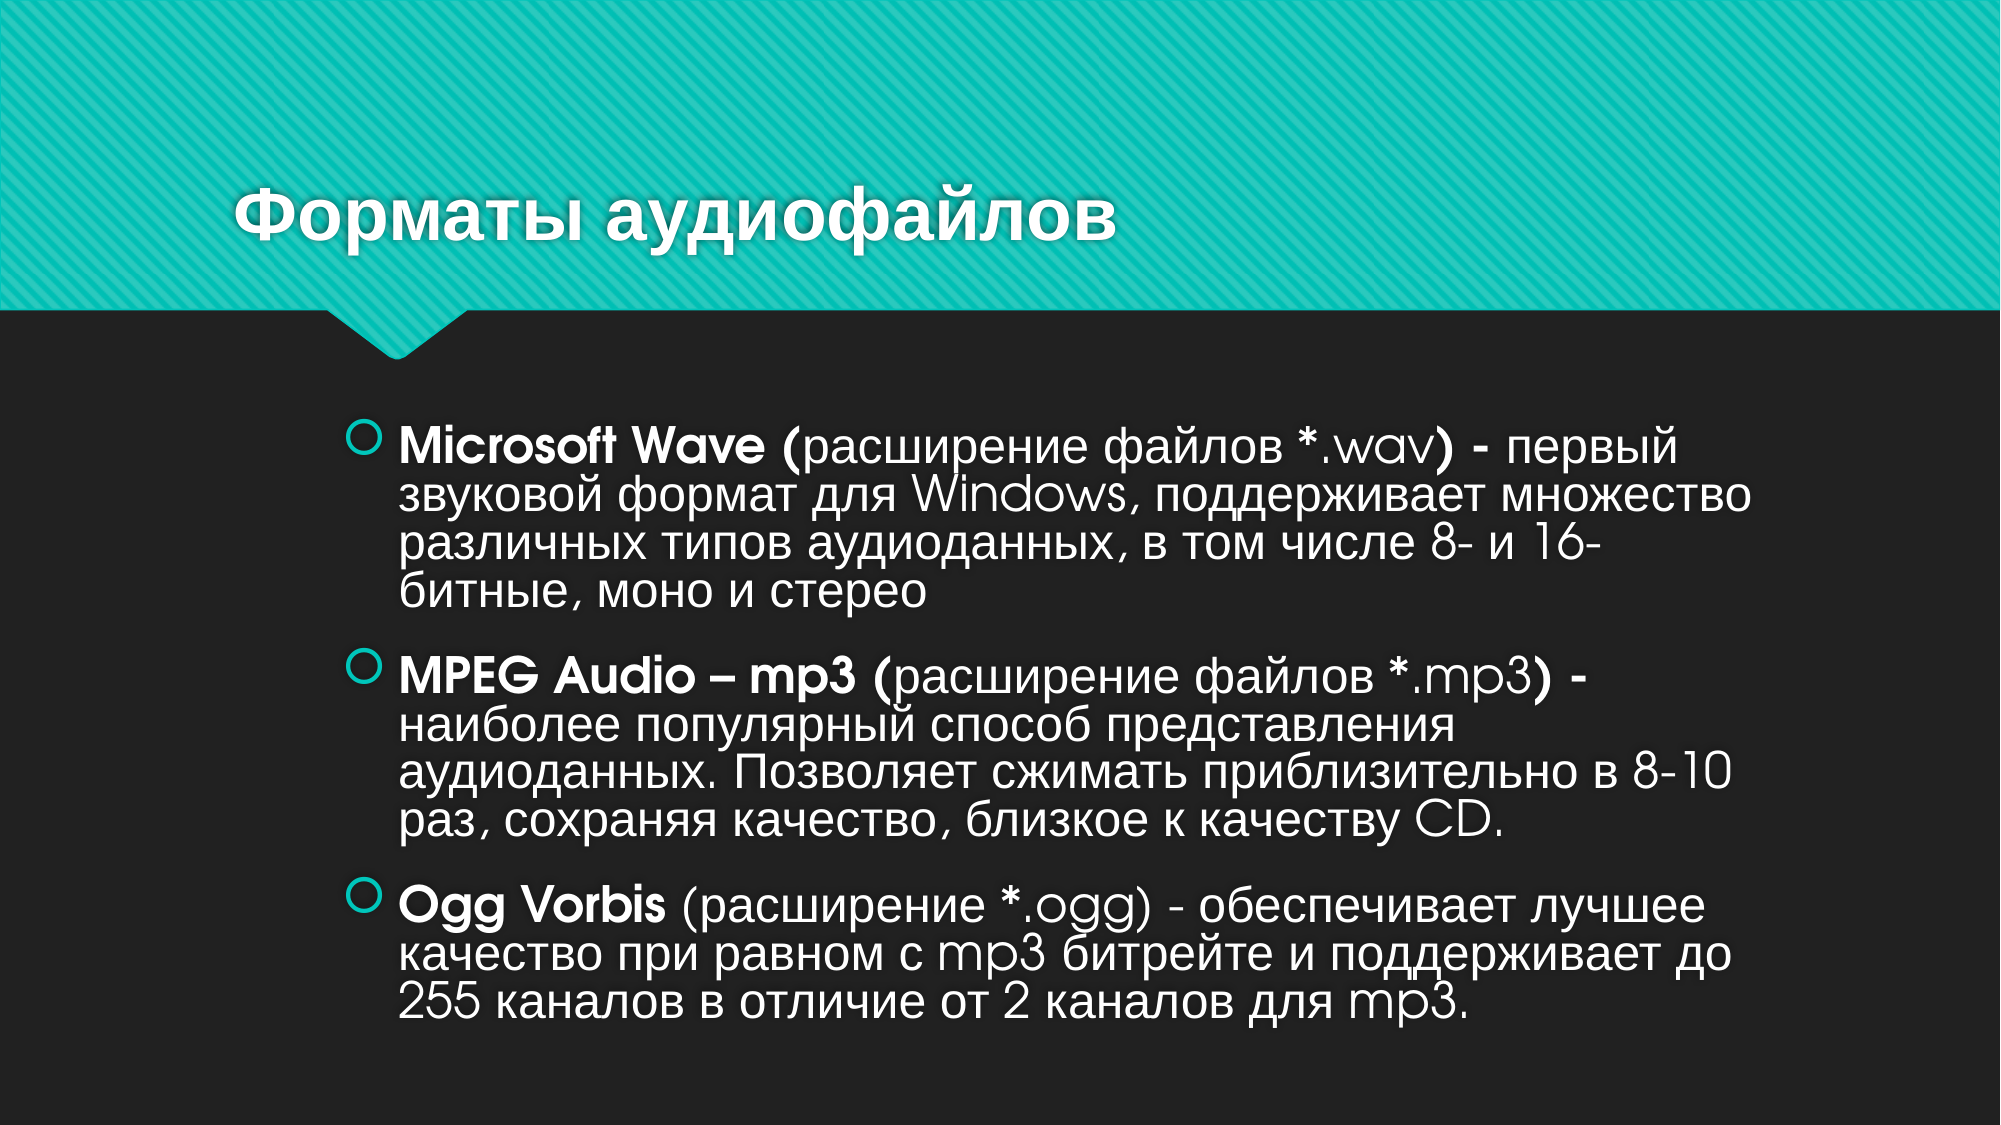

# Форматы аудиофайлов
Microsoft Wave (расширение файлов *.wav) - первый звуковой формат для Windows, поддерживает множество различных типов аудиоданных, в том числе 8- и 16-битные, моно и стерео
MPEG Audio – mp3 (расширение файлов *.mp3) - наиболее популярный способ представления аудиоданных. Позволяет сжимать приблизительно в 8-10 раз, сохраняя качество, близкое к качеству CD.
Ogg Vorbis (расширение *.ogg) - обеспечивает лучшее качество при равном с mp3 битрейте и поддерживает до 255 каналов в отличие от 2 каналов для mp3.